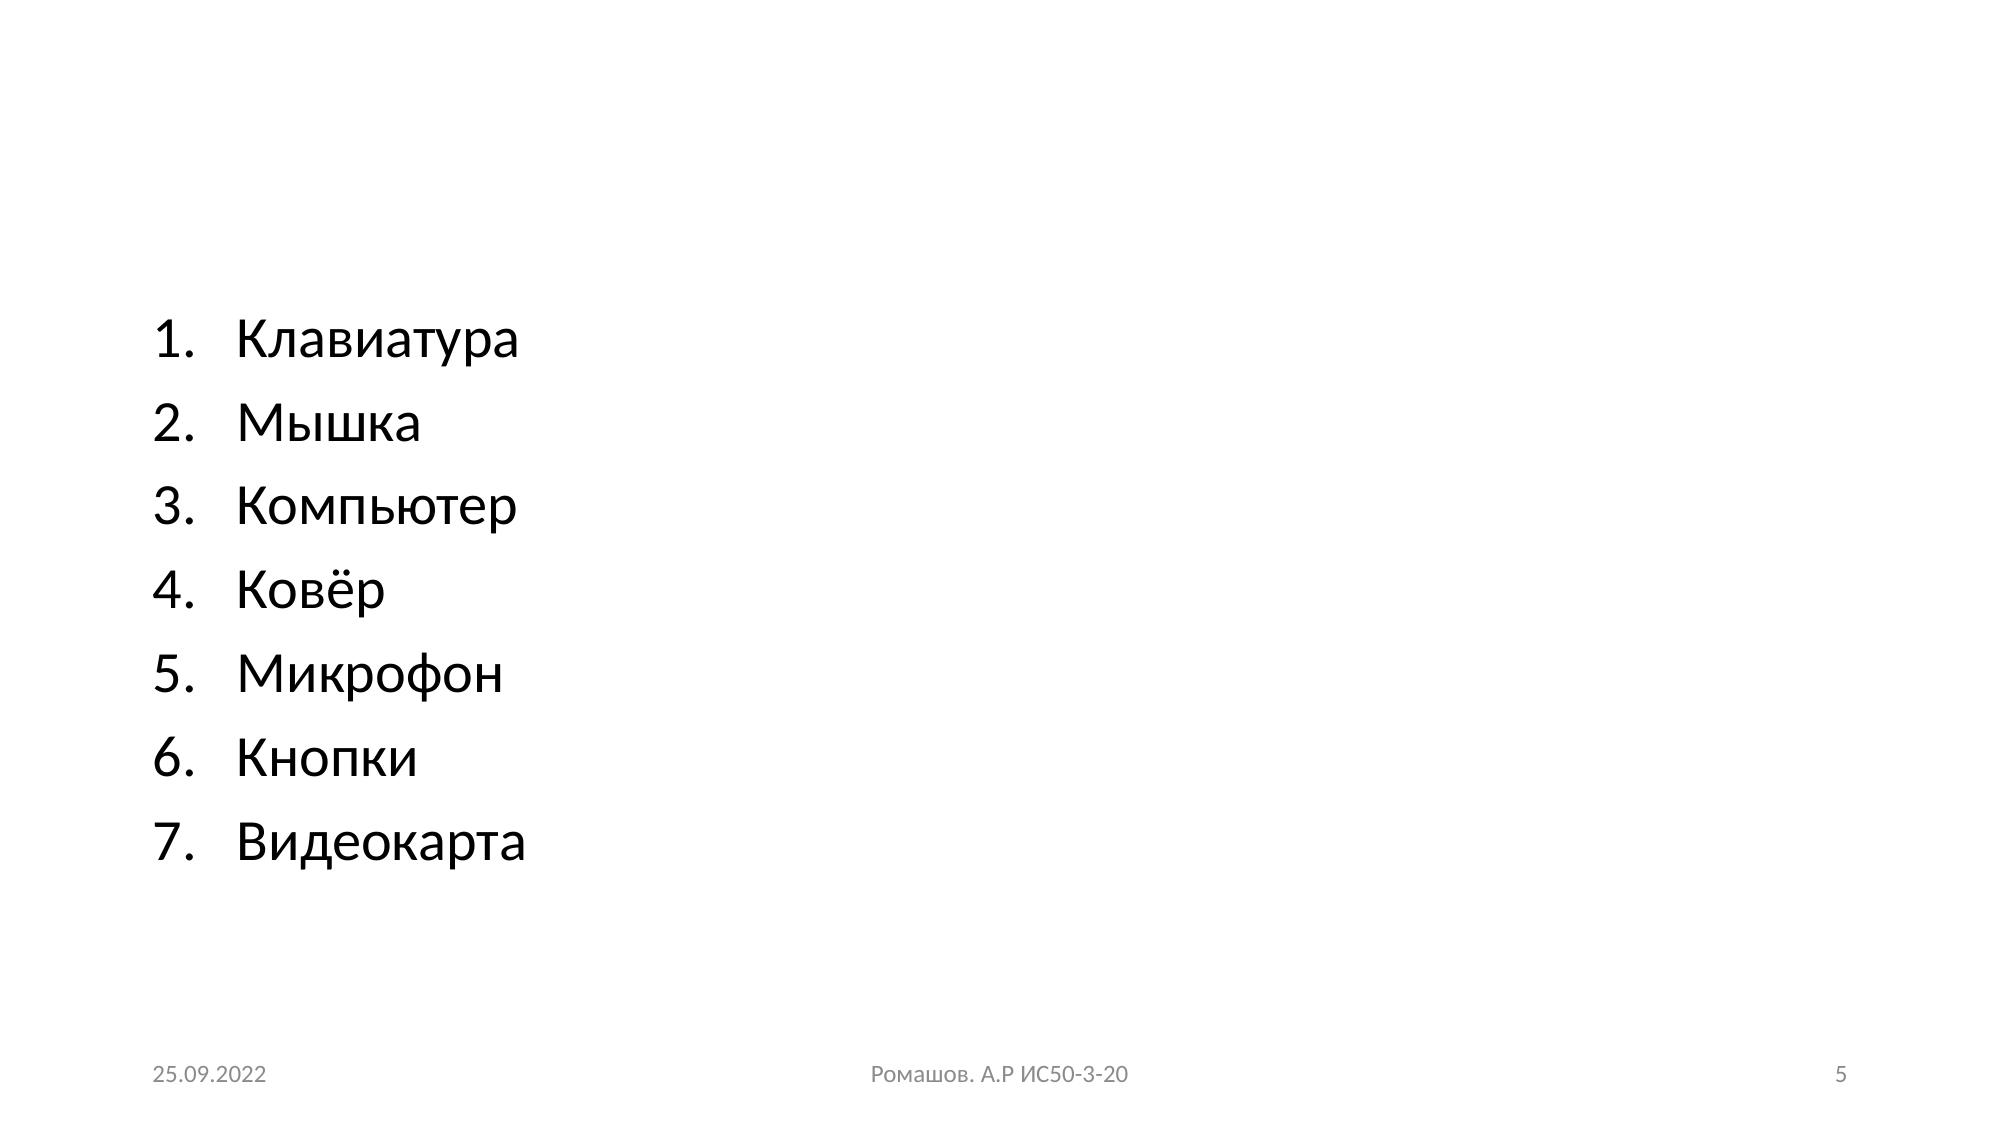

#
Клавиатура
Мышка
Компьютер
Ковёр
Микрофон
Кнопки
Видеокарта
25.09.2022
Ромашов. А.Р ИС50-3-20
5